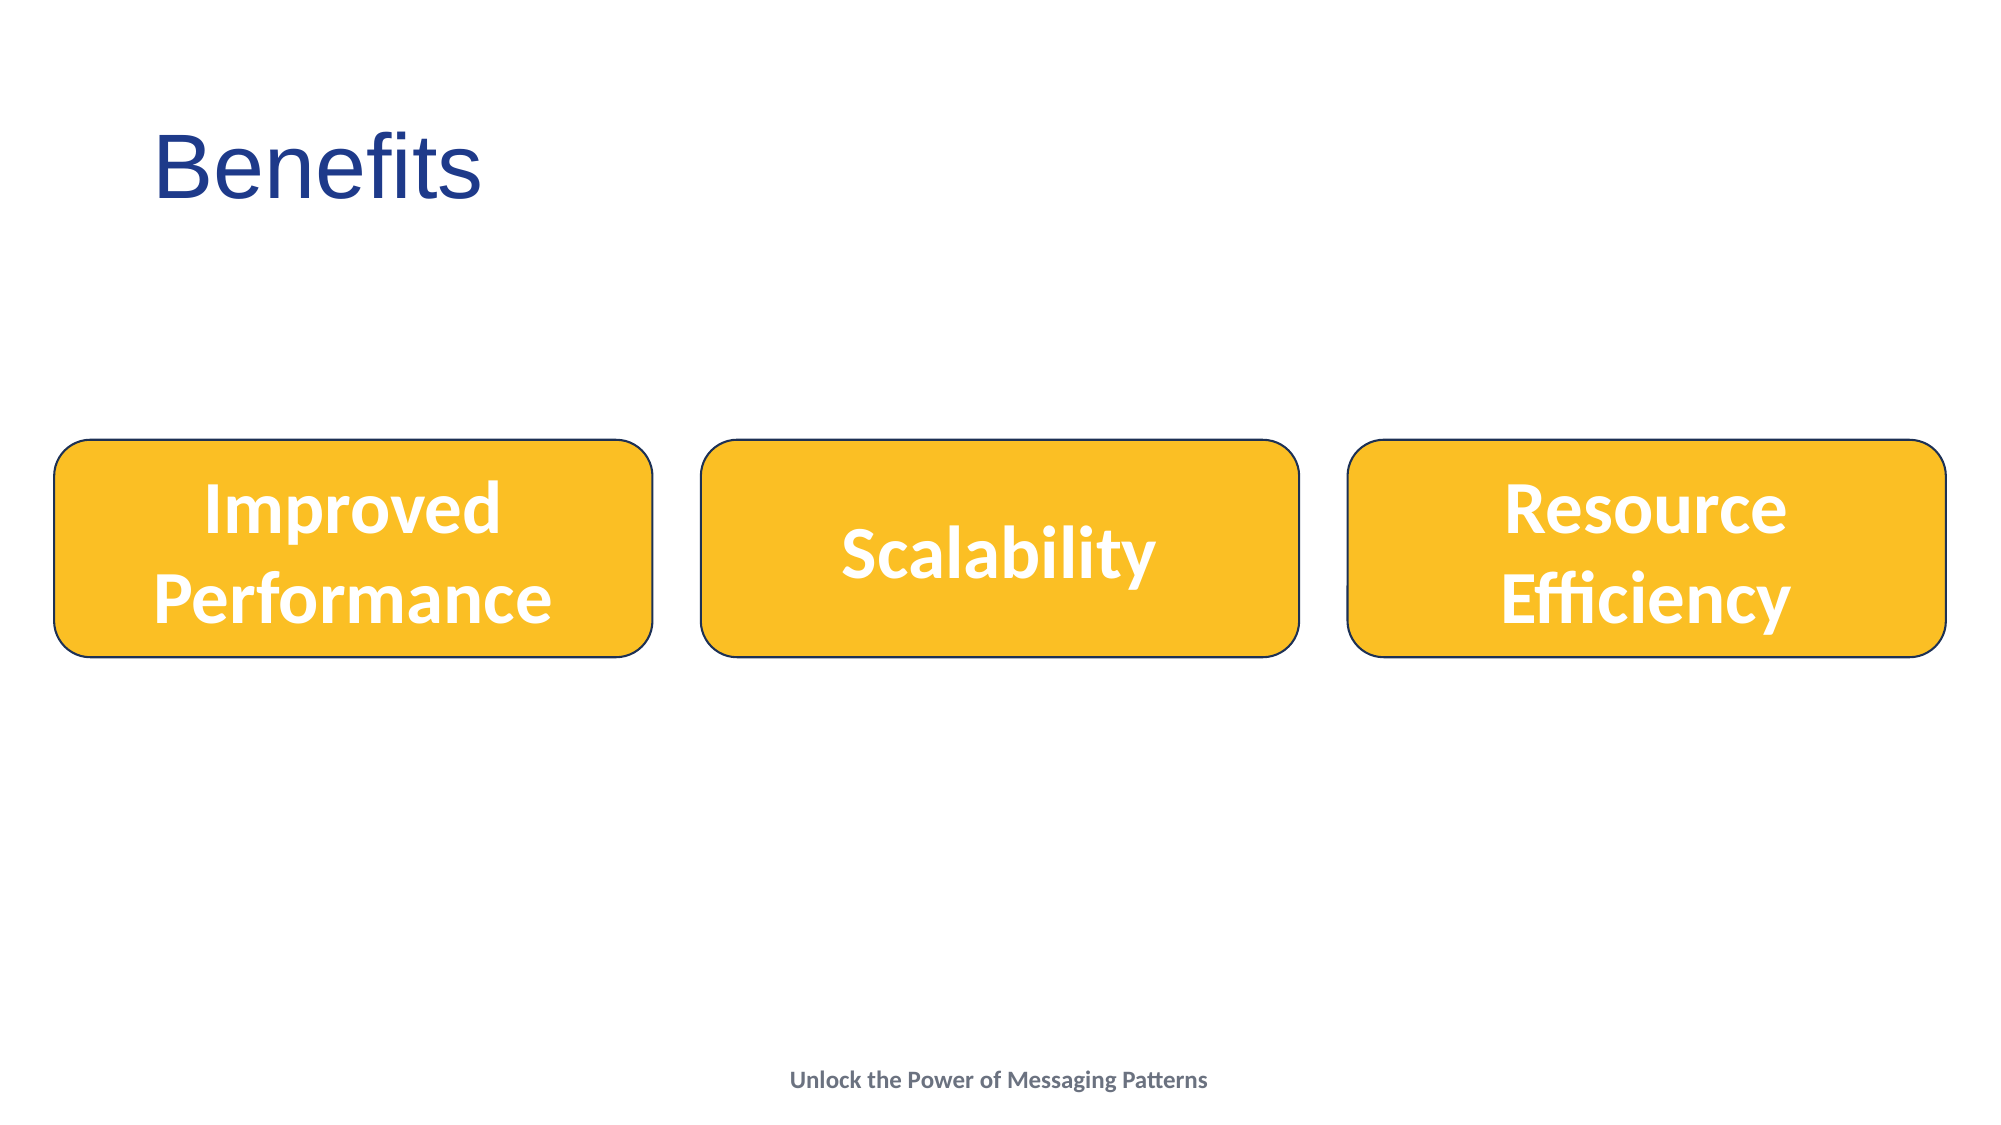

# Benefits
Resource Efficiency
Improved Performance
Scalability